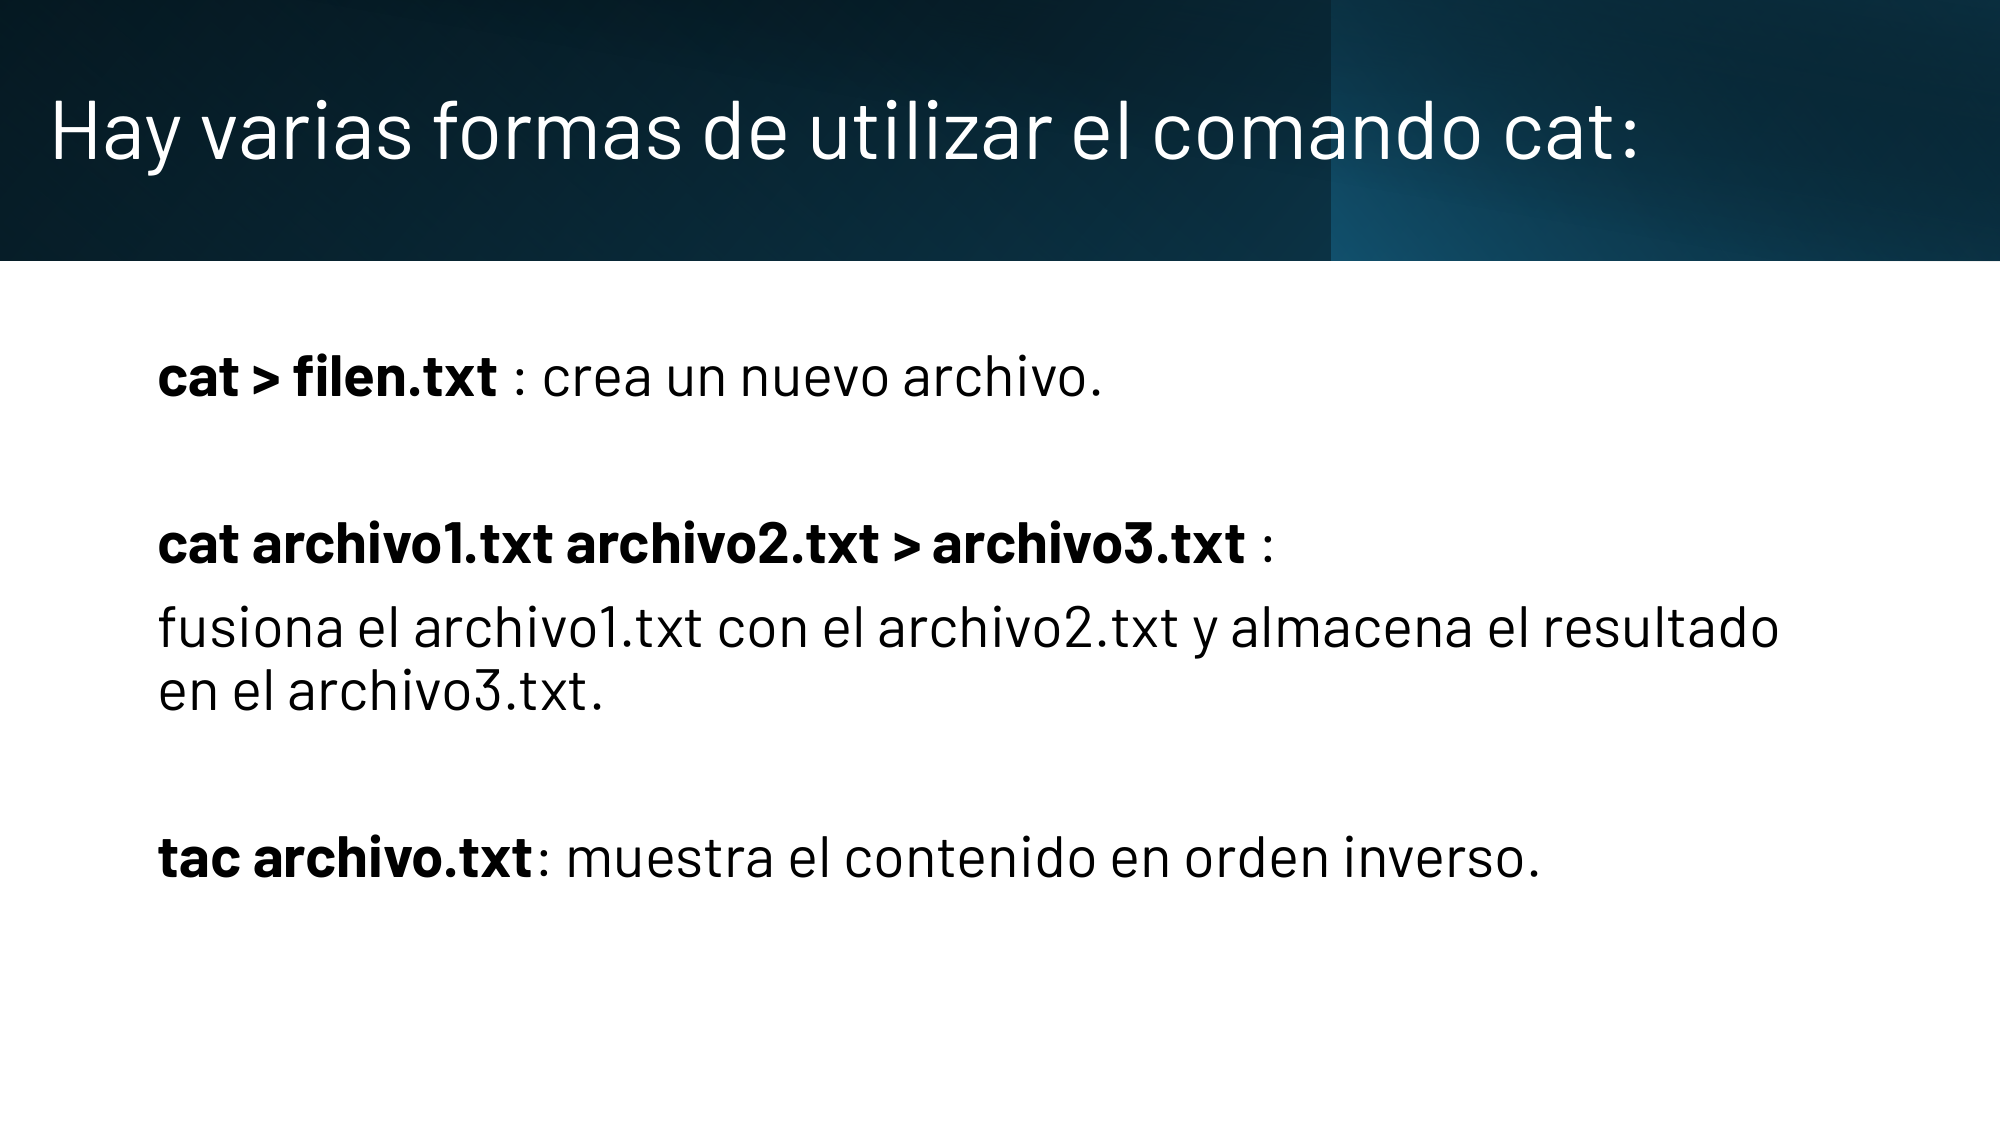

# Hay varias formas de utilizar el comando cat:
cat > filen.txt : crea un nuevo archivo.

cat archivo1.txt archivo2.txt > archivo3.txt :
fusiona el archivo1.txt con el archivo2.txt y almacena el resultado en el archivo3.txt.

tac archivo.txt: muestra el contenido en orden inverso.